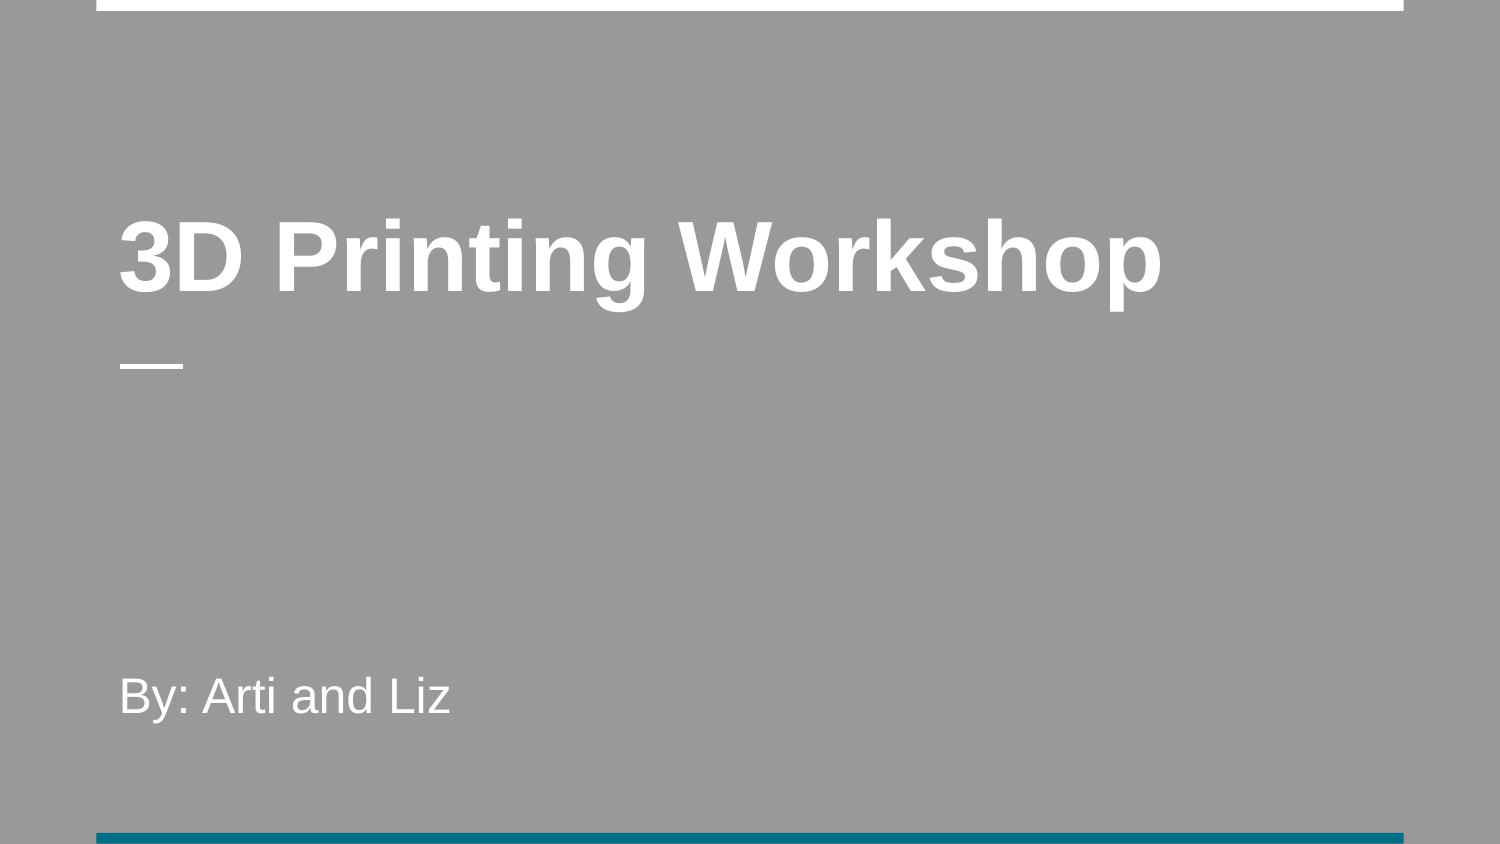

# 3D Printing Workshop
By: Arti and Liz